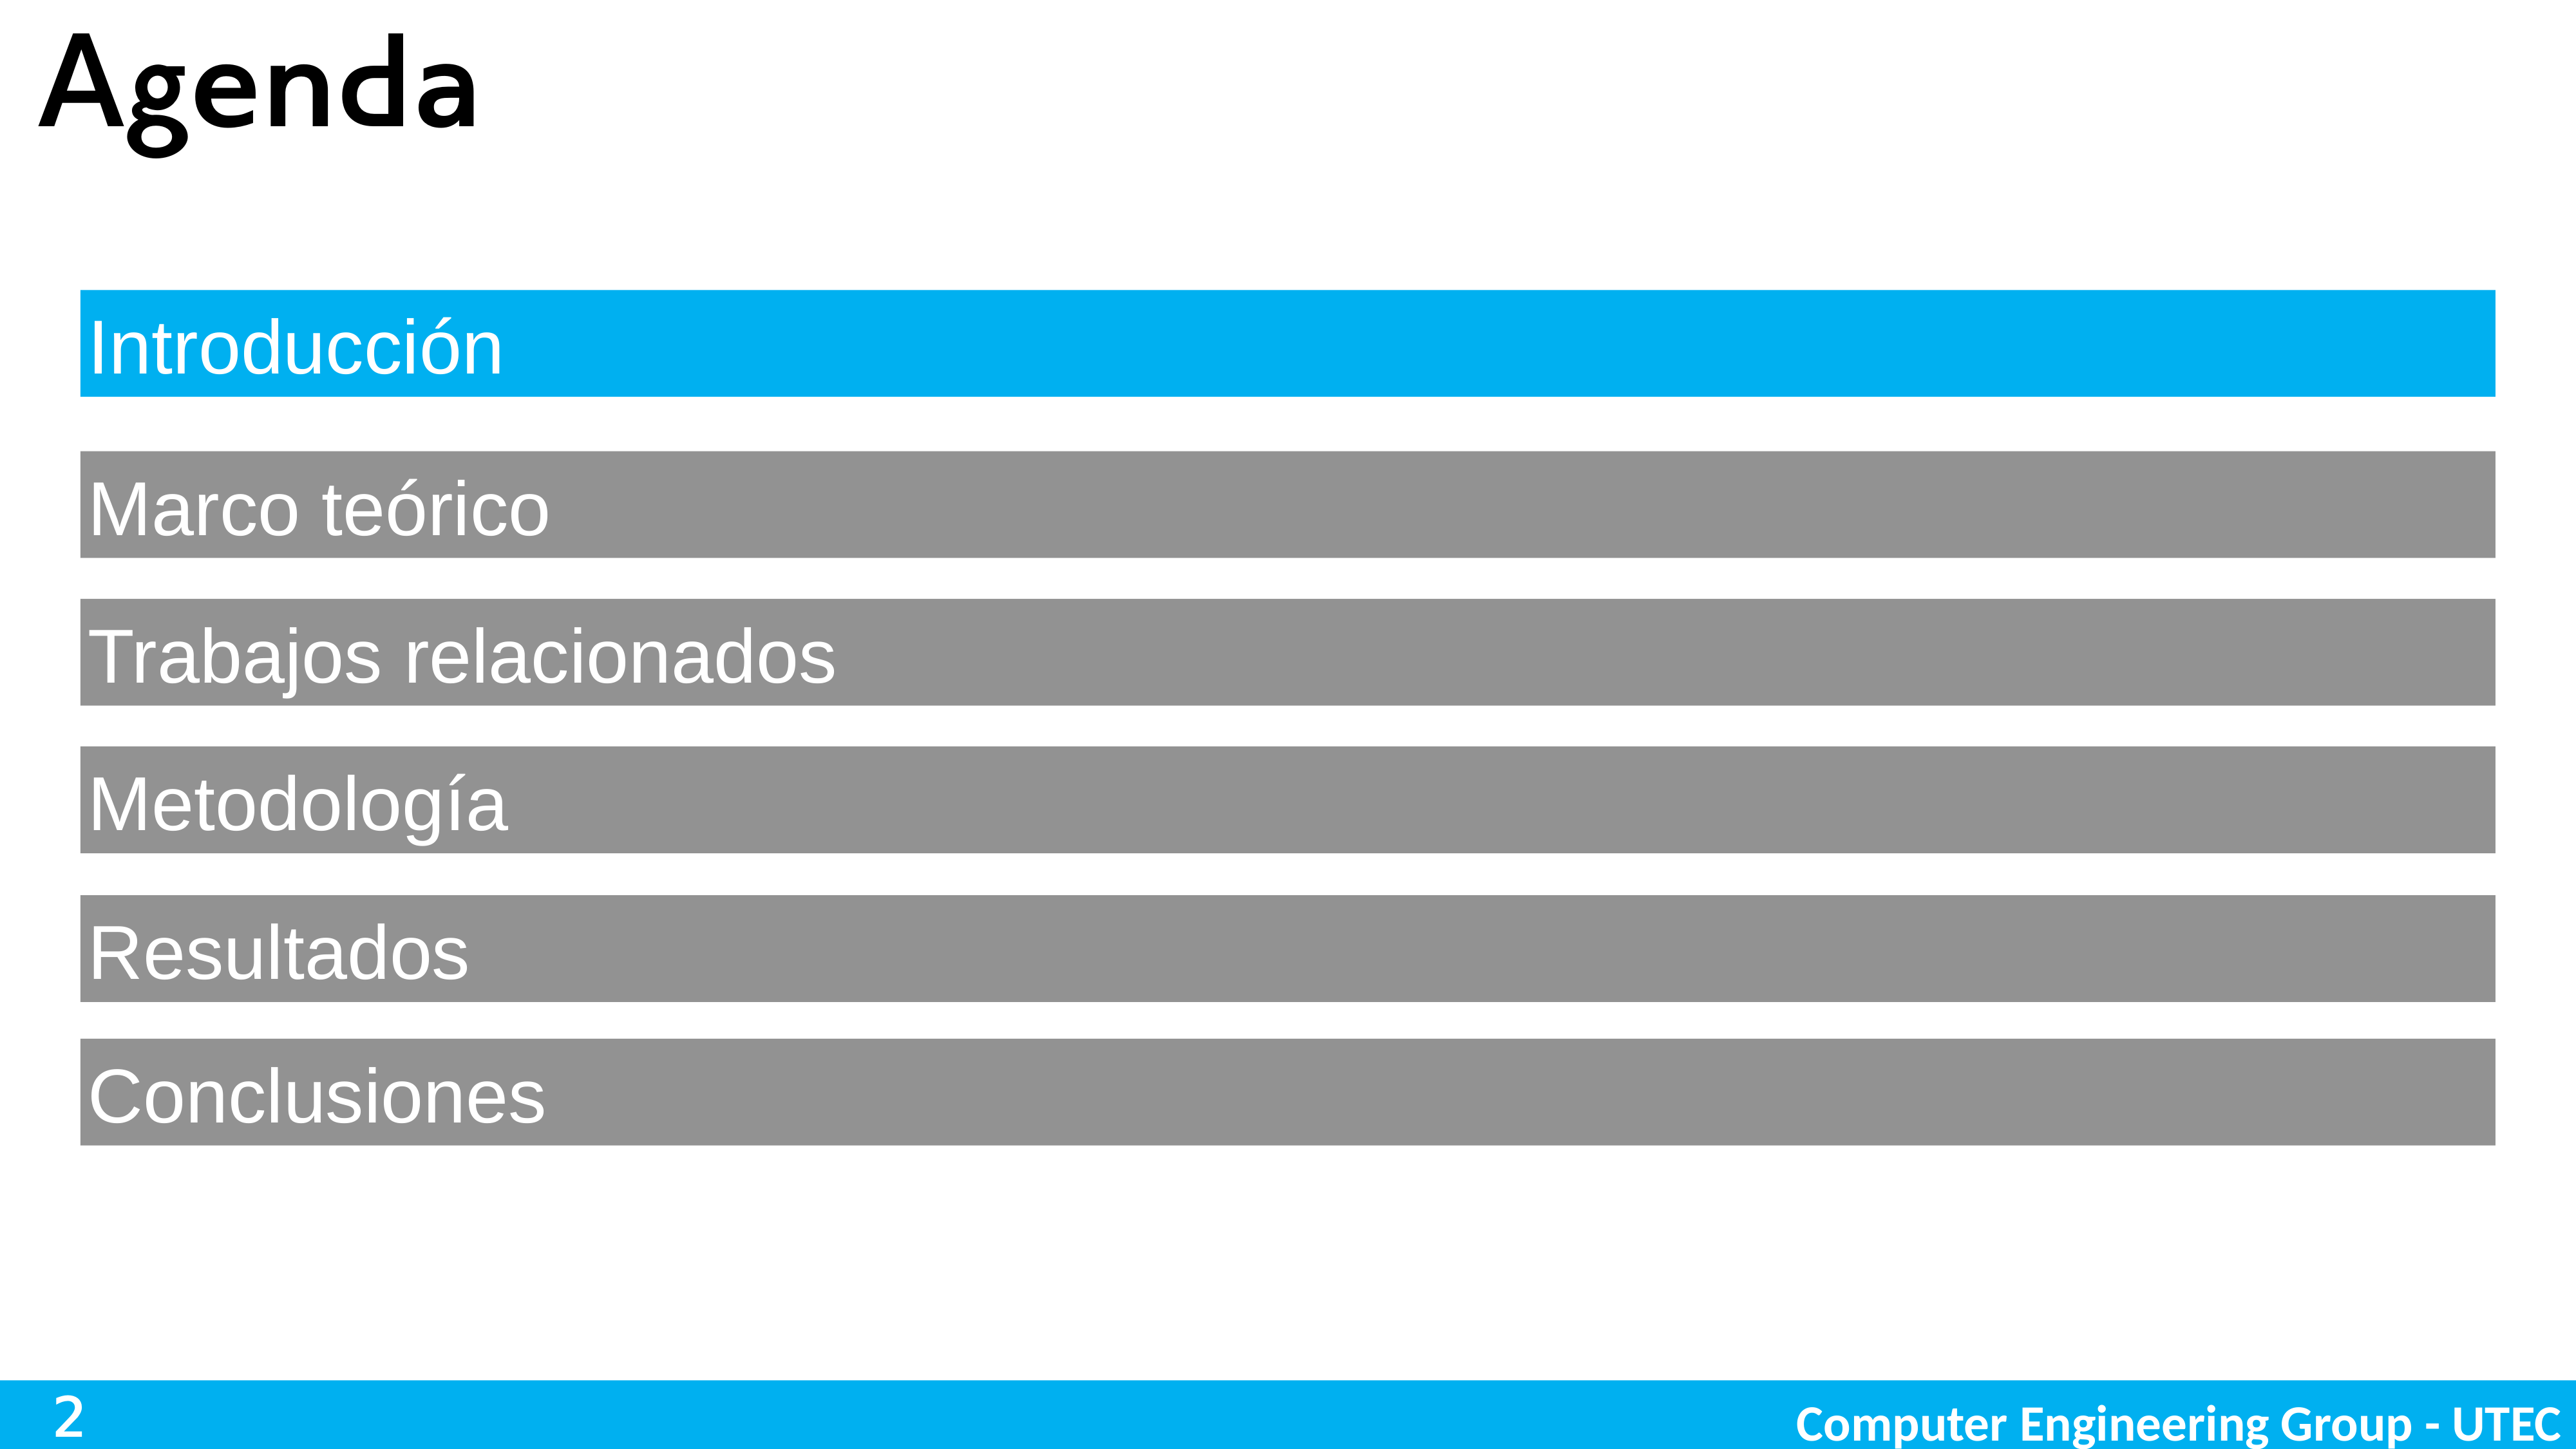

# Agenda
Introducción
Marco teórico
Trabajos relacionados
Metodología
Resultados
Conclusiones
2